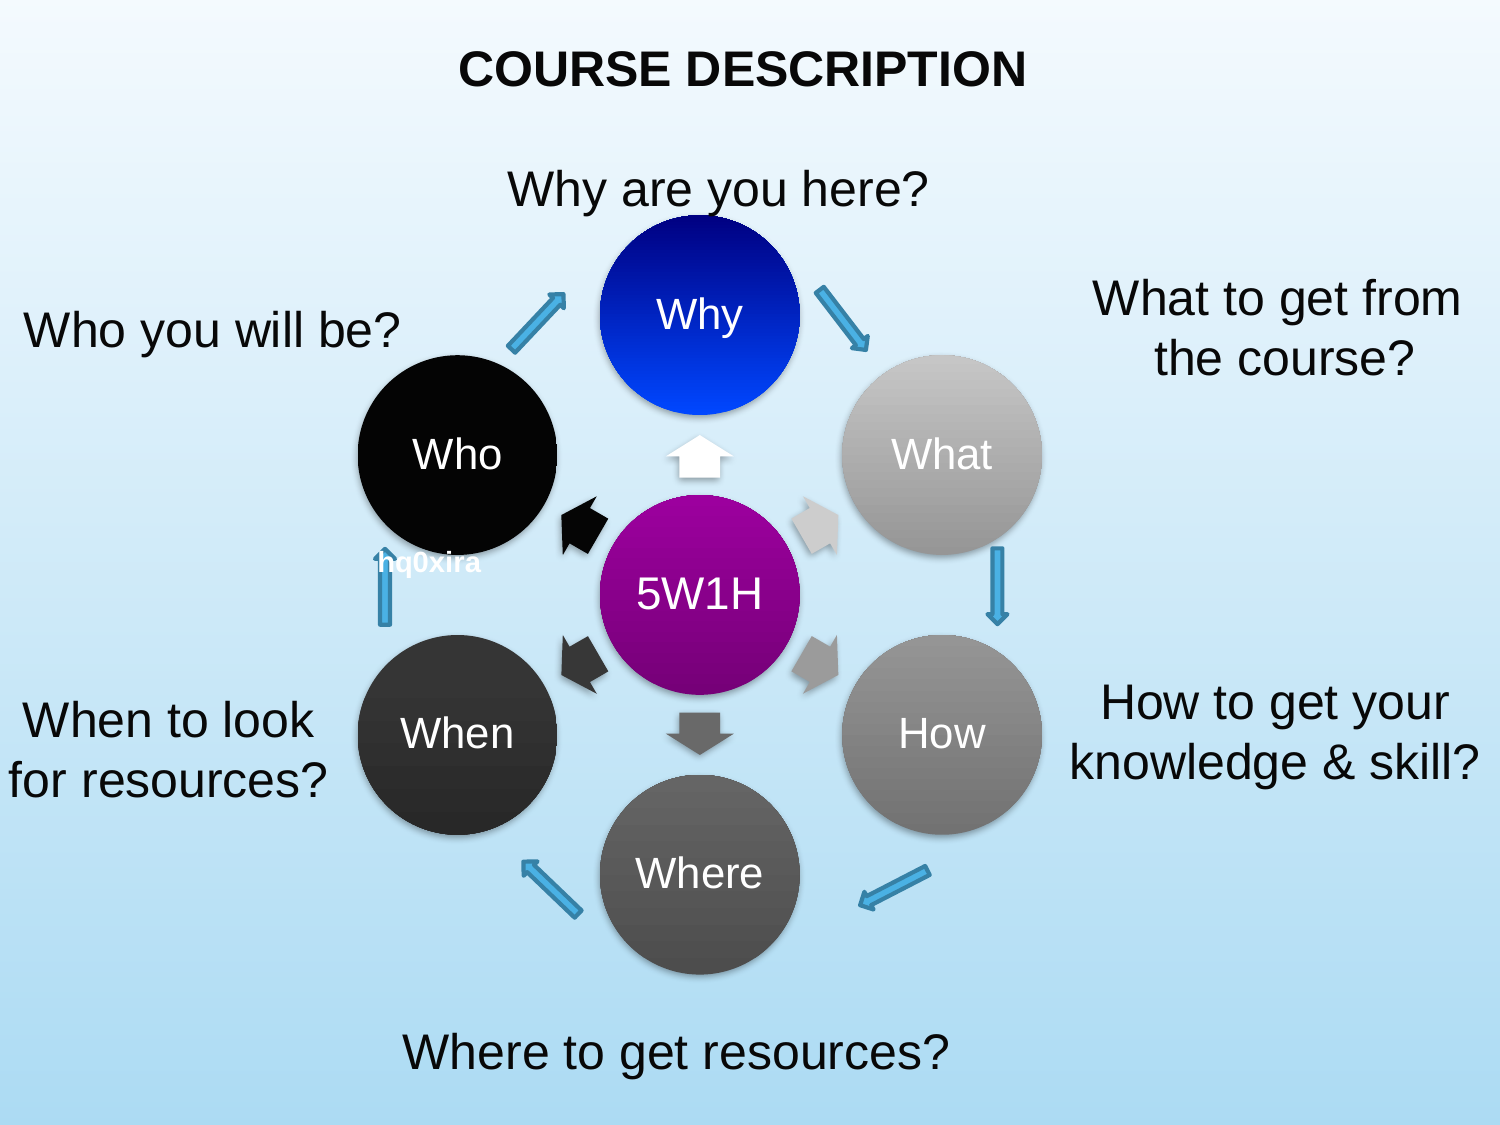

COURSE DESCRIPTION
Why are you here?

Why

Who
What

5W1H

When
How

Where
What to get from
the course?

Who you will be?
hq0xira

How to get your knowledge & skill?
When to look for resources?

Where to get resources?